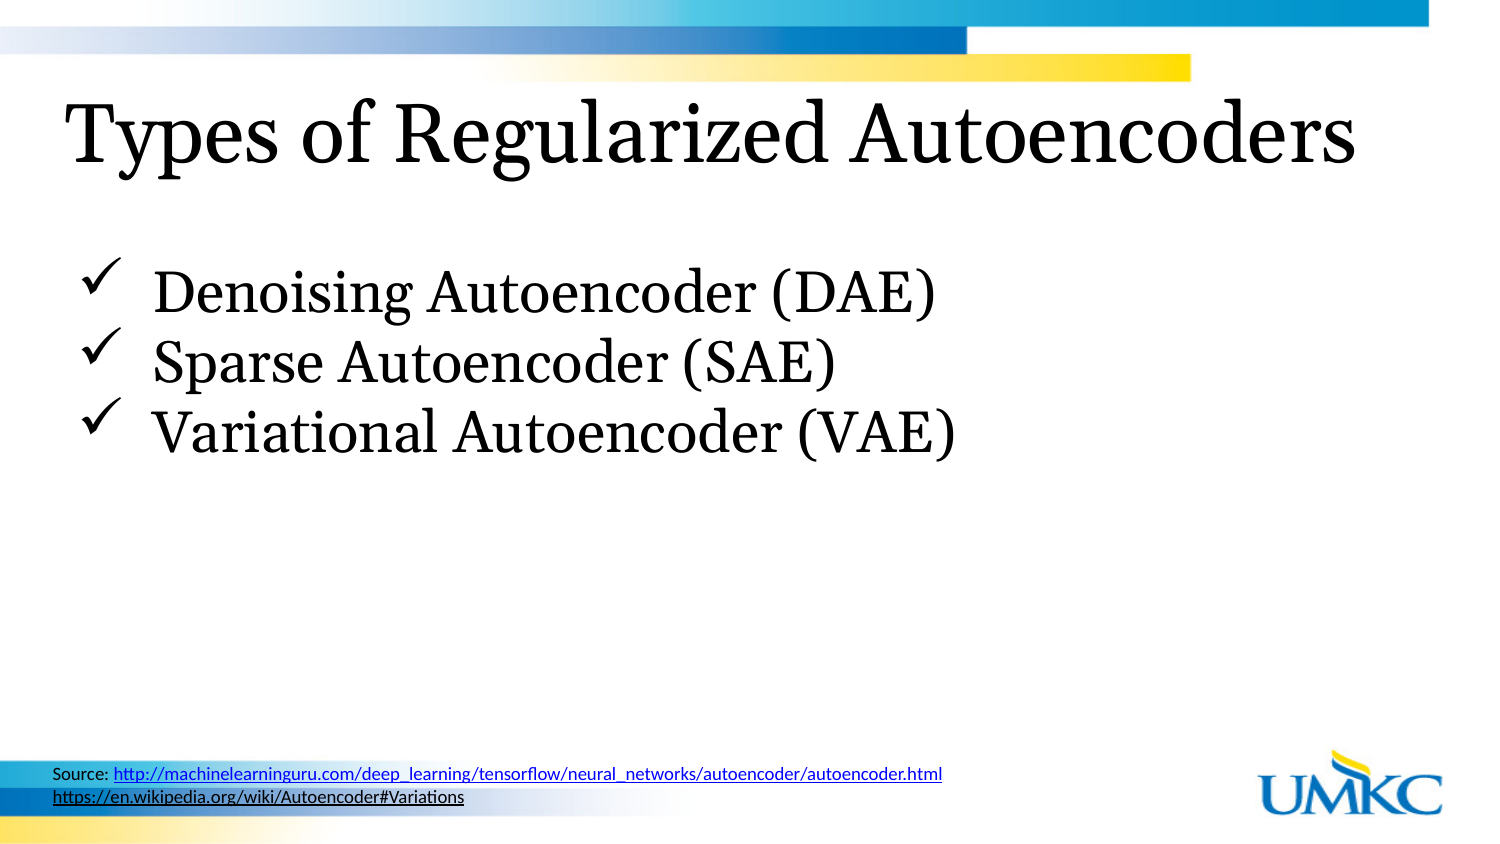

Types of Regularized Autoencoders

Denoising Autoencoder (DAE)
Sparse Autoencoder (SAE)
Variational Autoencoder (VAE)
Source: http://machinelearninguru.com/deep_learning/tensorflow/neural_networks/autoencoder/autoencoder.html
https://en.wikipedia.org/wiki/Autoencoder#Variations